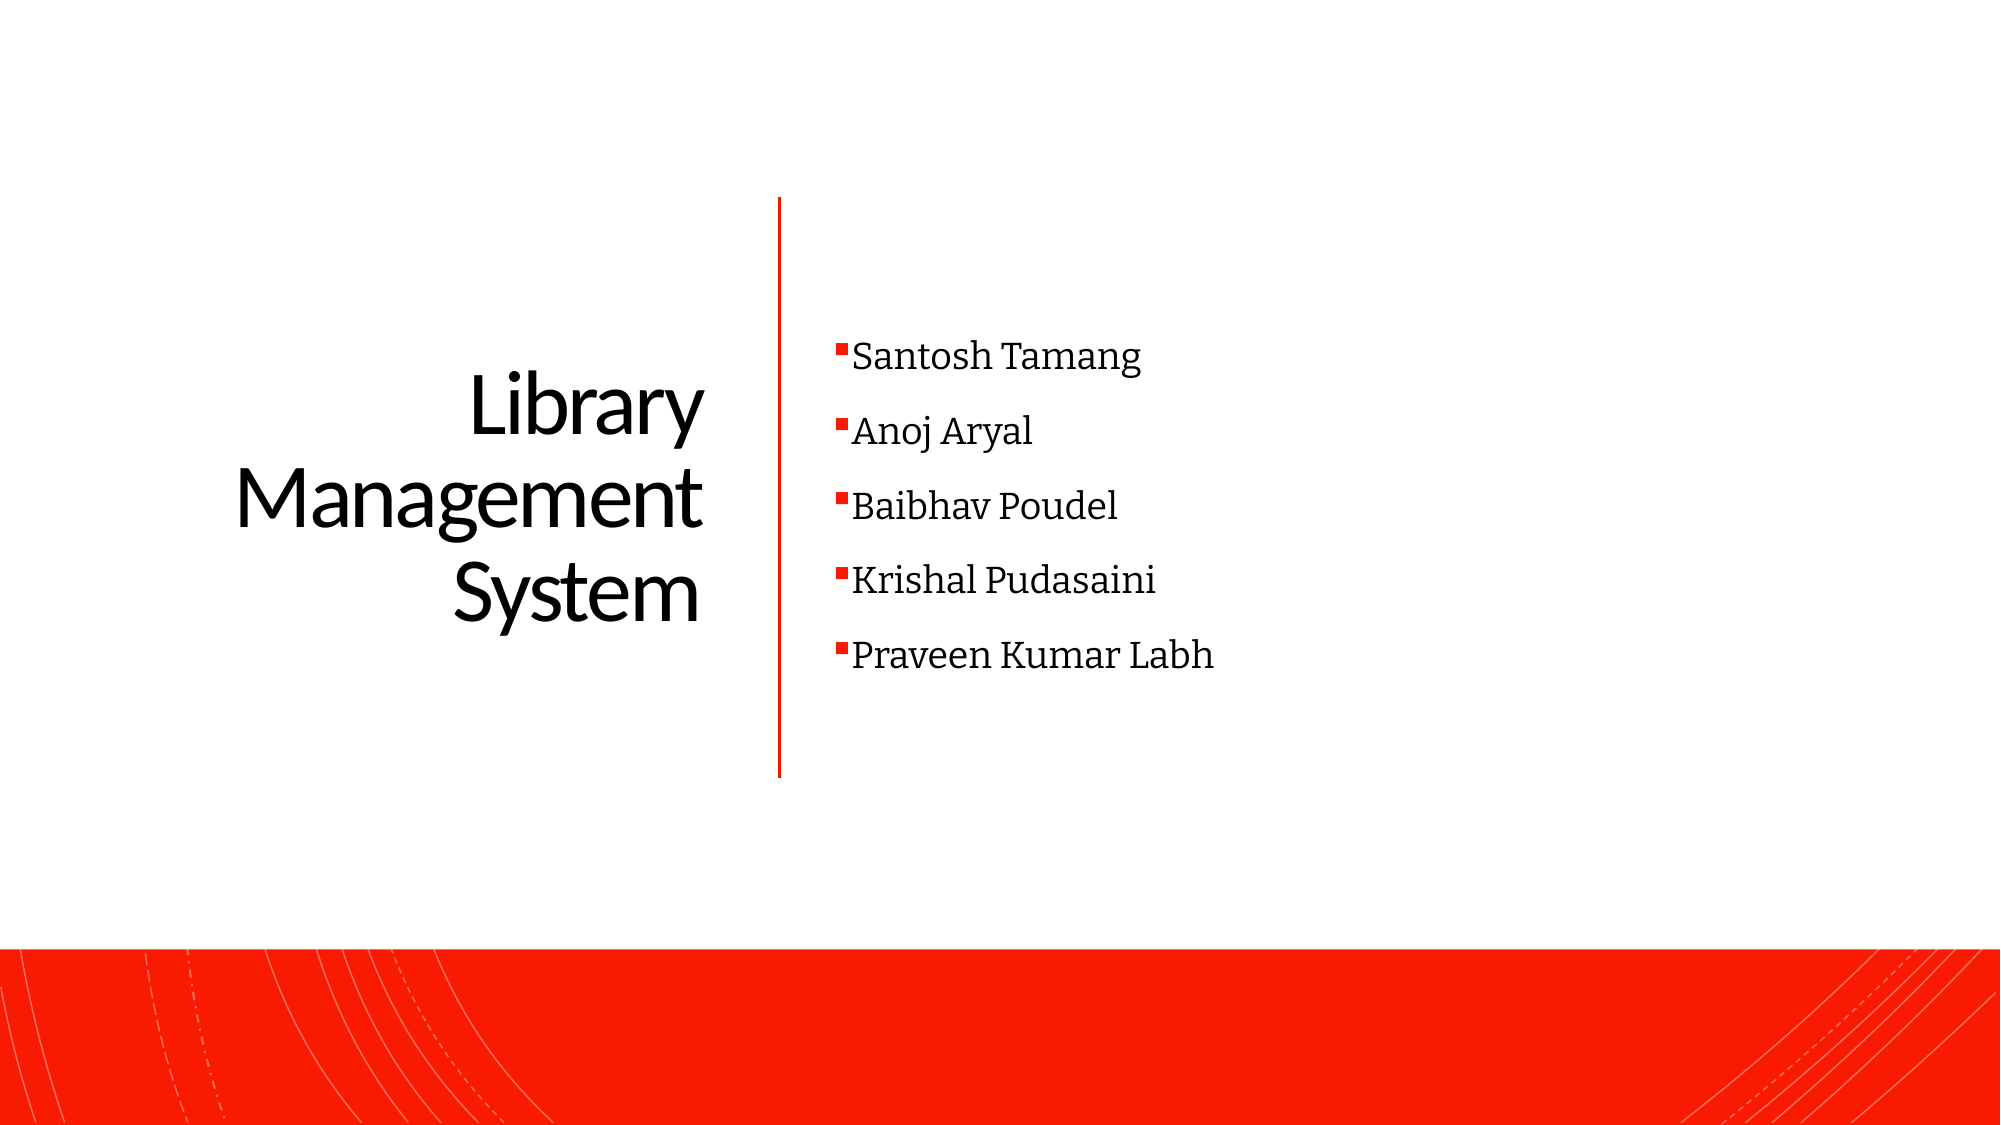

# Library Management System
Santosh Tamang
Anoj Aryal
Baibhav Poudel
Krishal Pudasaini
Praveen Kumar Labh